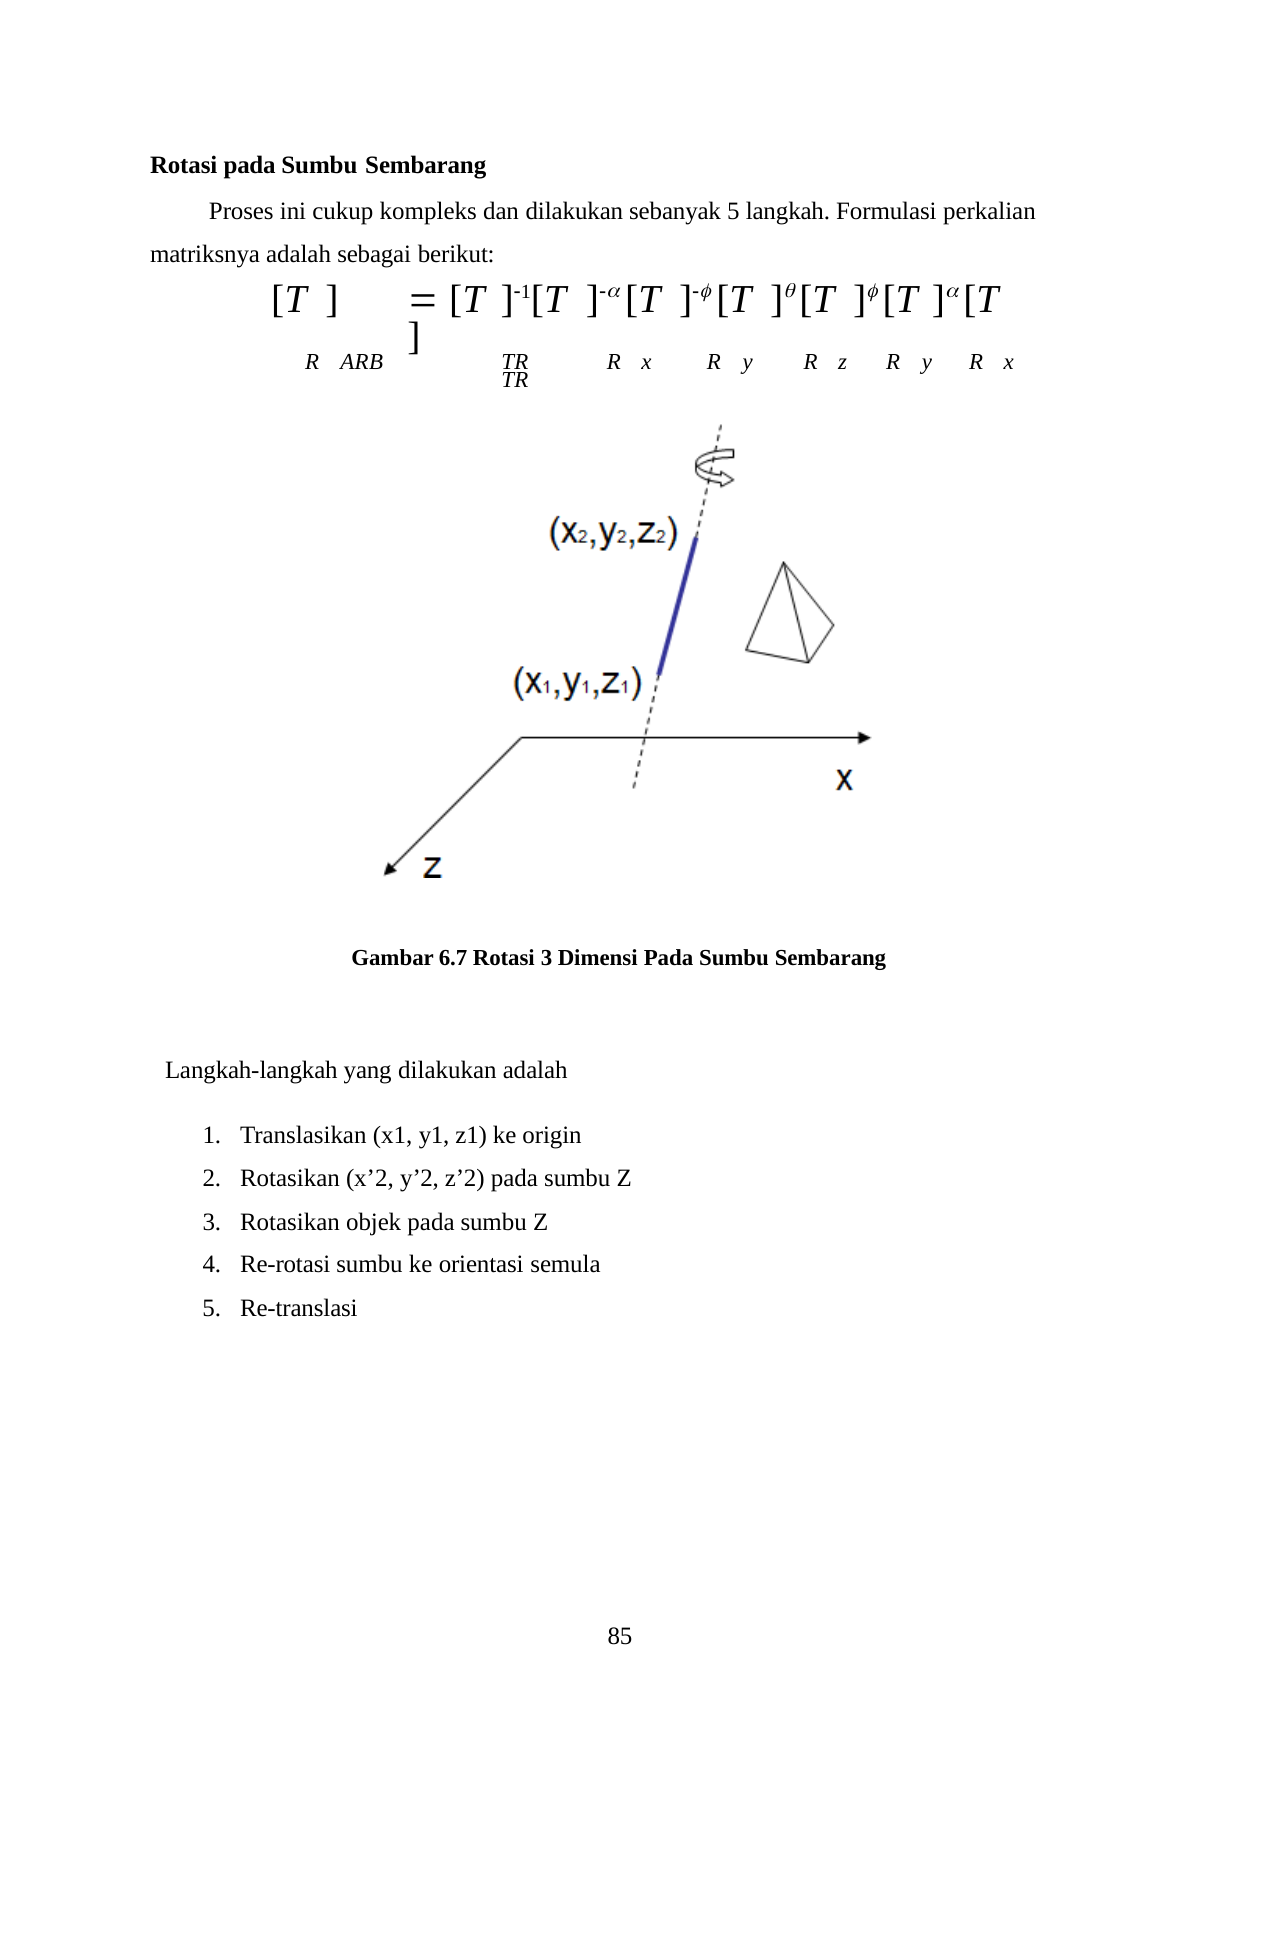

Rotasi pada Sumbu Sembarang
Proses ini cukup kompleks dan dilakukan sebanyak 5 langkah. Formulasi perkalian  matriksnya adalah sebagai berikut:
[T ]	= [T	]−1[T  ]−α [T  ]−φ [T  ]θ [T  ]φ [T ]α [T	]
R   ARB	TR	R   x	R	y	R   z	R	y	R   x	TR

Gambar 6.7 Rotasi 3 Dimensi Pada Sumbu Sembarang
Langkah-langkah yang dilakukan adalah

Translasikan (x1, y1, z1) ke origin
Rotasikan (x’2, y’2, z’2) pada sumbu Z
Rotasikan objek pada sumbu Z
Re-rotasi sumbu ke orientasi semula
Re-translasi
85